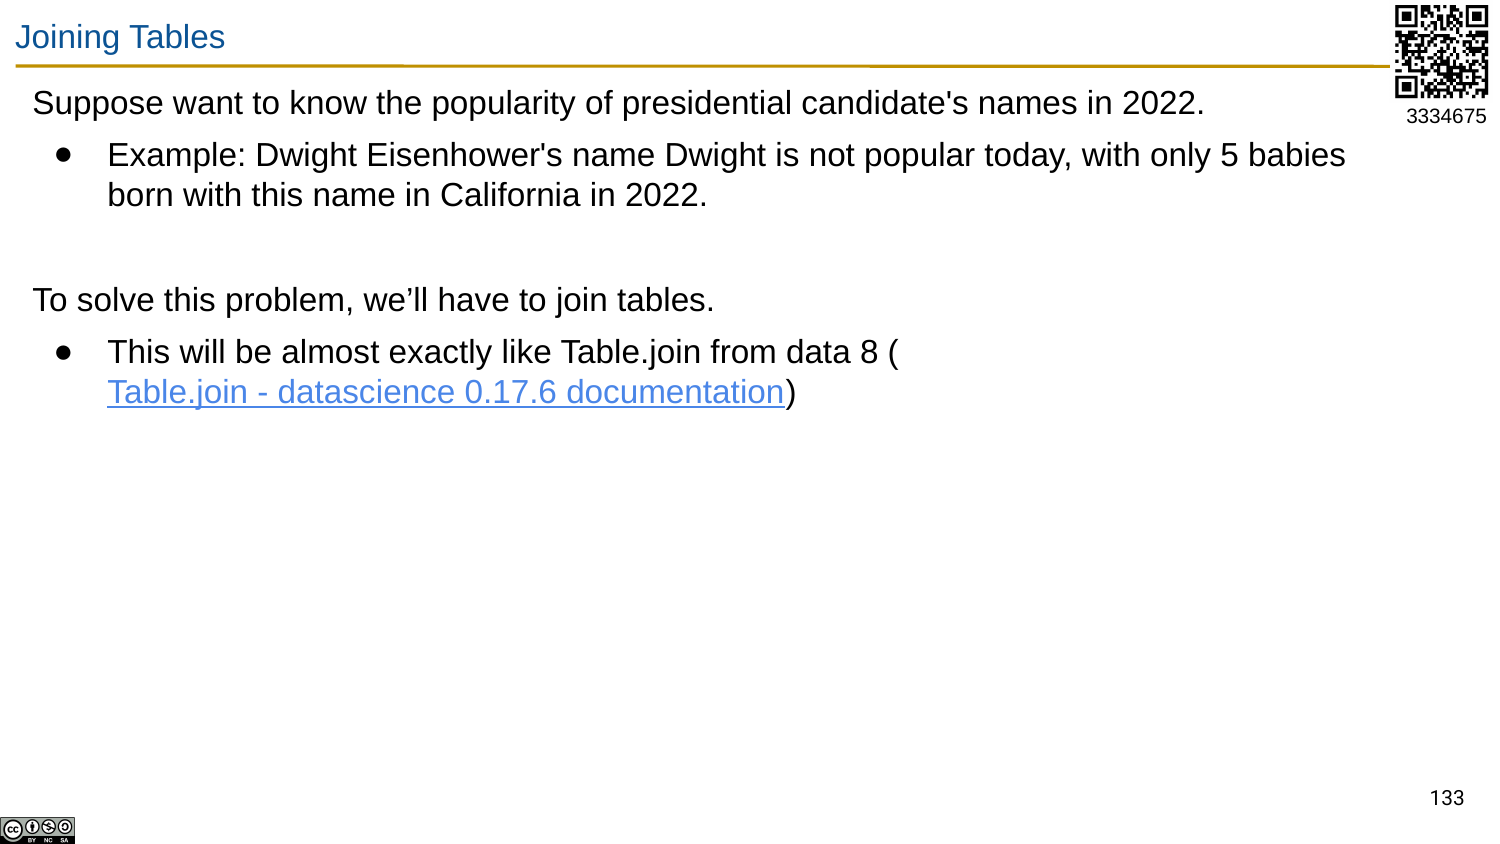

# Joining Tables
Suppose want to know the popularity of presidential candidate's names in 2022.
Example: Dwight Eisenhower's name Dwight is not popular today, with only 5 babies born with this name in California in 2022.

To solve this problem, we’ll have to join tables.
This will be almost exactly like Table.join from data 8 (Table.join - datascience 0.17.6 documentation)
133